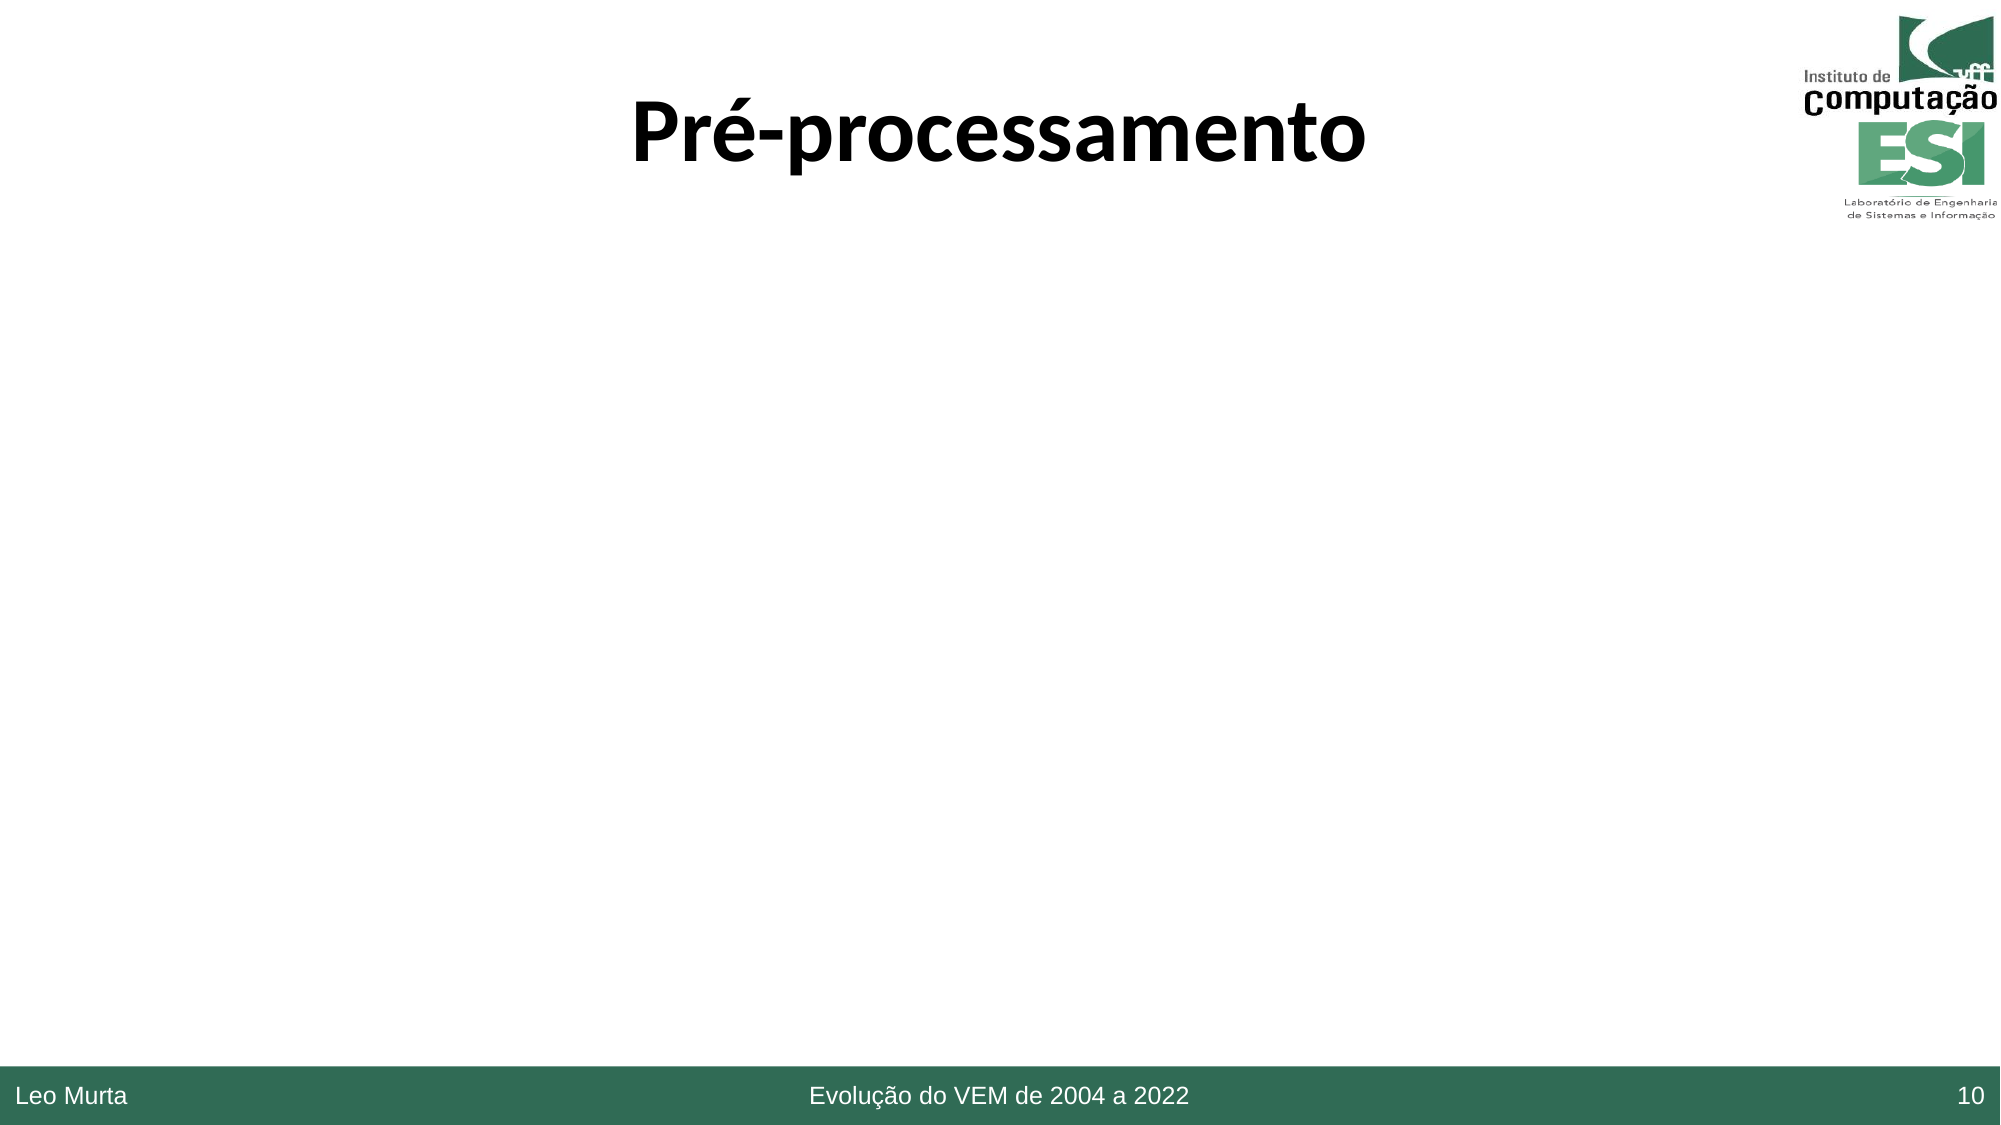

# Pré-processamento

Leo Murta
Evolução do VEM de 2004 a 2022
10